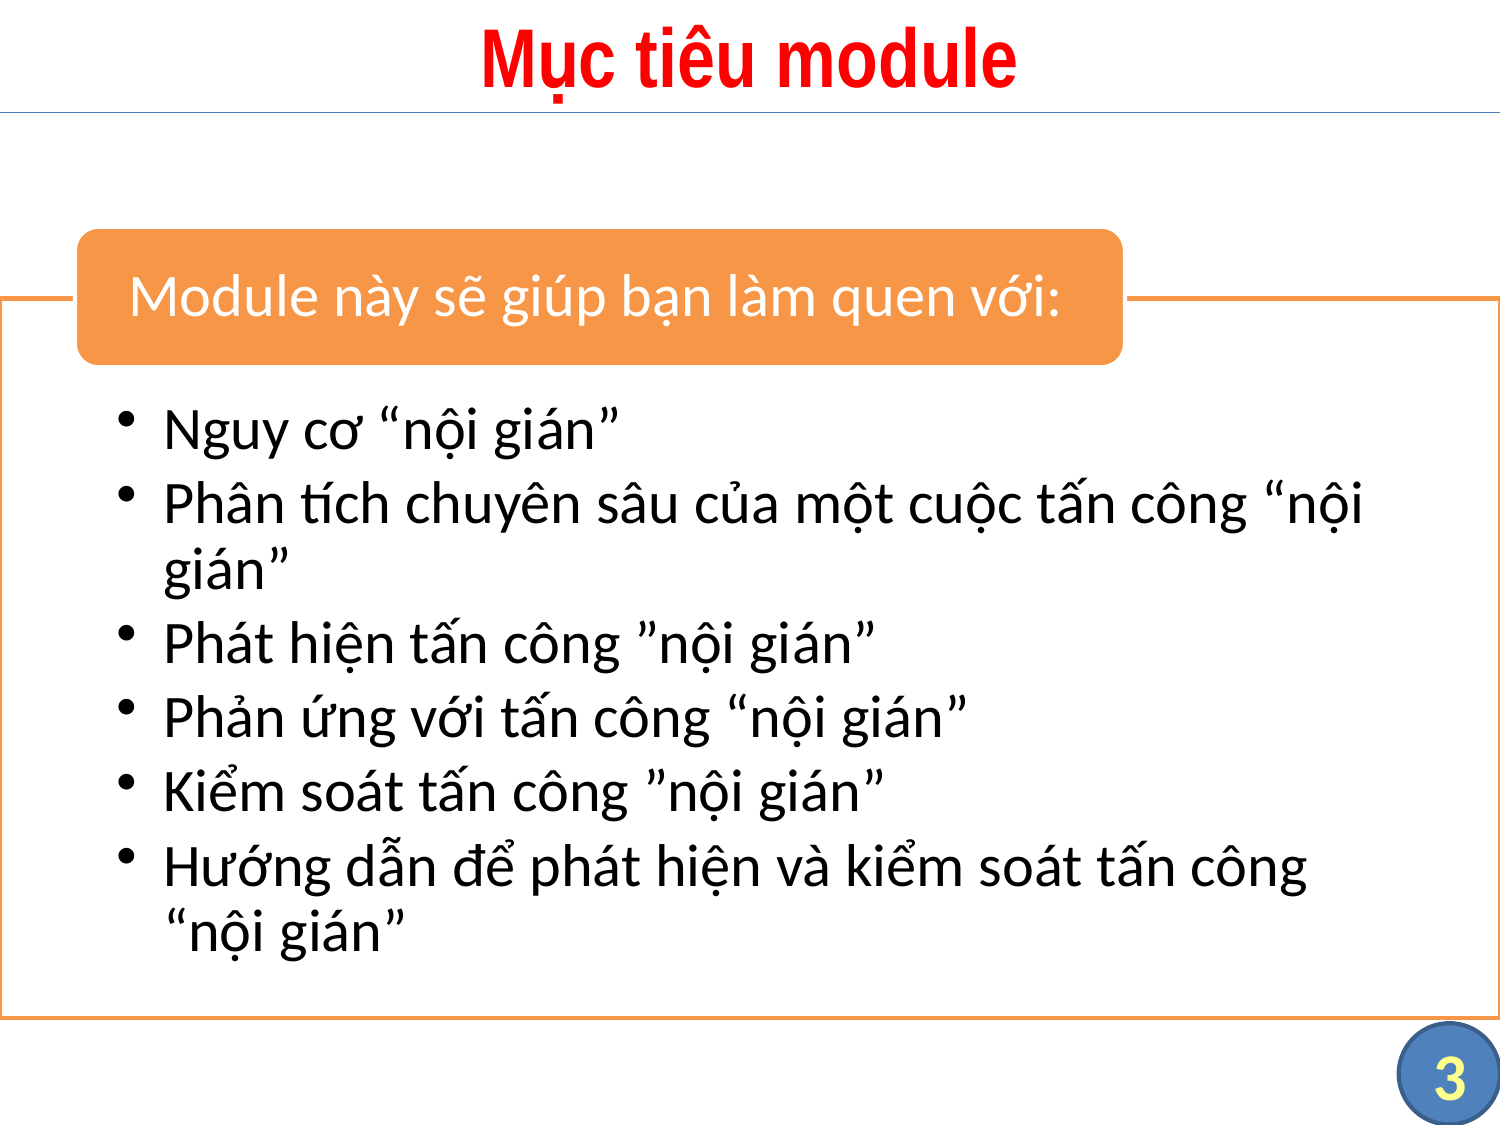

# Mục tiêu module
Nguy cơ “nội gián”
Phân tích chuyên sâu của một cuộc tấn công “nội gián”
Phát hiện tấn công ”nội gián”
Phản ứng với tấn công “nội gián”
Kiểm soát tấn công ”nội gián”
Hướng dẫn để phát hiện và kiểm soát tấn công “nội gián”
Module này sẽ giúp bạn làm quen với:
3